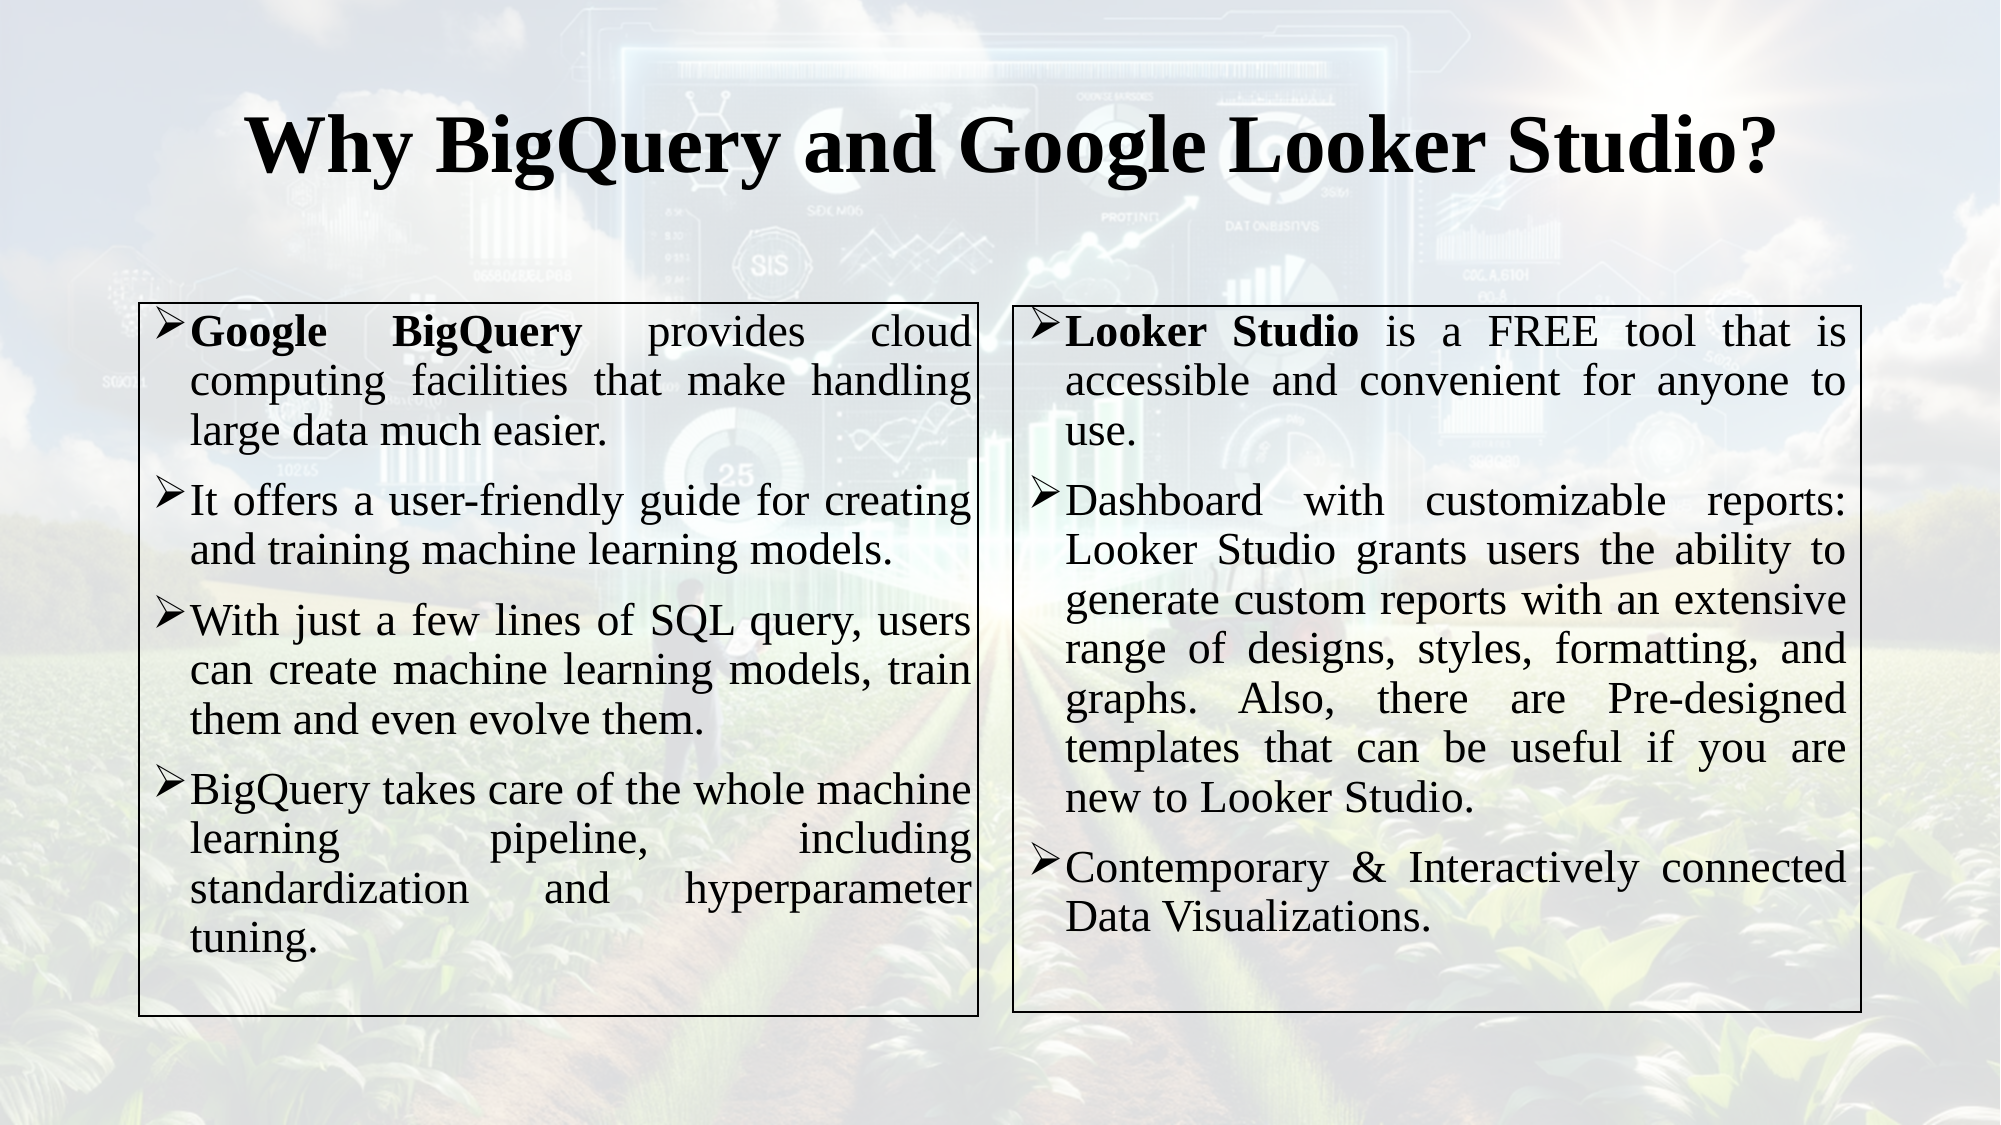

# Why BigQuery and Google Looker Studio?
Google BigQuery provides cloud computing facilities that make handling large data much easier.
It offers a user-friendly guide for creating and training machine learning models.
With just a few lines of SQL query, users can create machine learning models, train them and even evolve them.
BigQuery takes care of the whole machine learning pipeline, including standardization and hyperparameter tuning.

Looker Studio is a FREE tool that is accessible and convenient for anyone to use.
Dashboard with customizable reports: Looker Studio grants users the ability to generate custom reports with an extensive range of designs, styles, formatting, and graphs. Also, there are Pre-designed templates that can be useful if you are new to Looker Studio.
Contemporary & Interactively connected Data Visualizations.
|  |
| --- |
|  |
| --- |